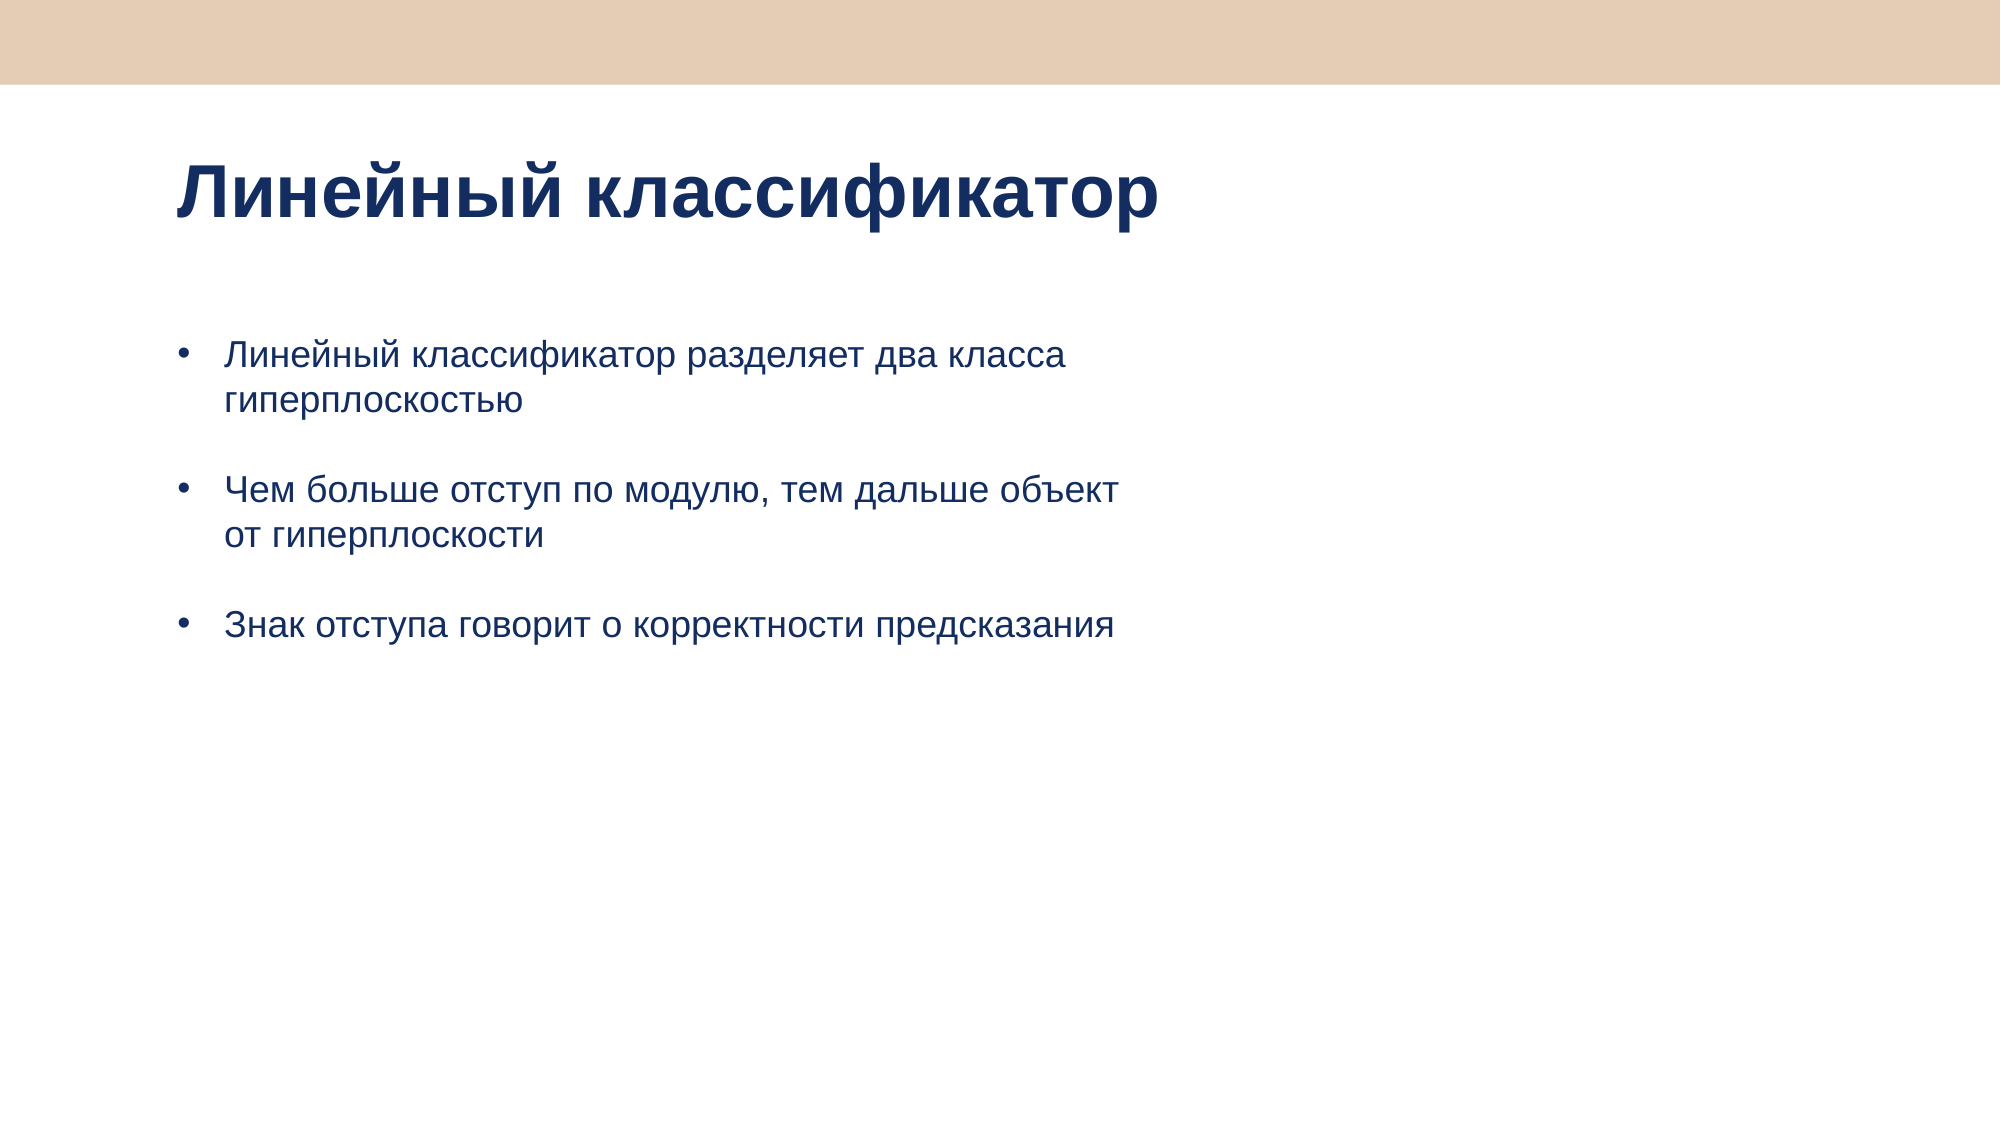

Линейный классификатор
Линейный классификатор разделяет два класса гиперплоскостью

Чем больше отступ по модулю, тем дальше объект от гиперплоскости

Знак отступа говорит о корректности предсказания